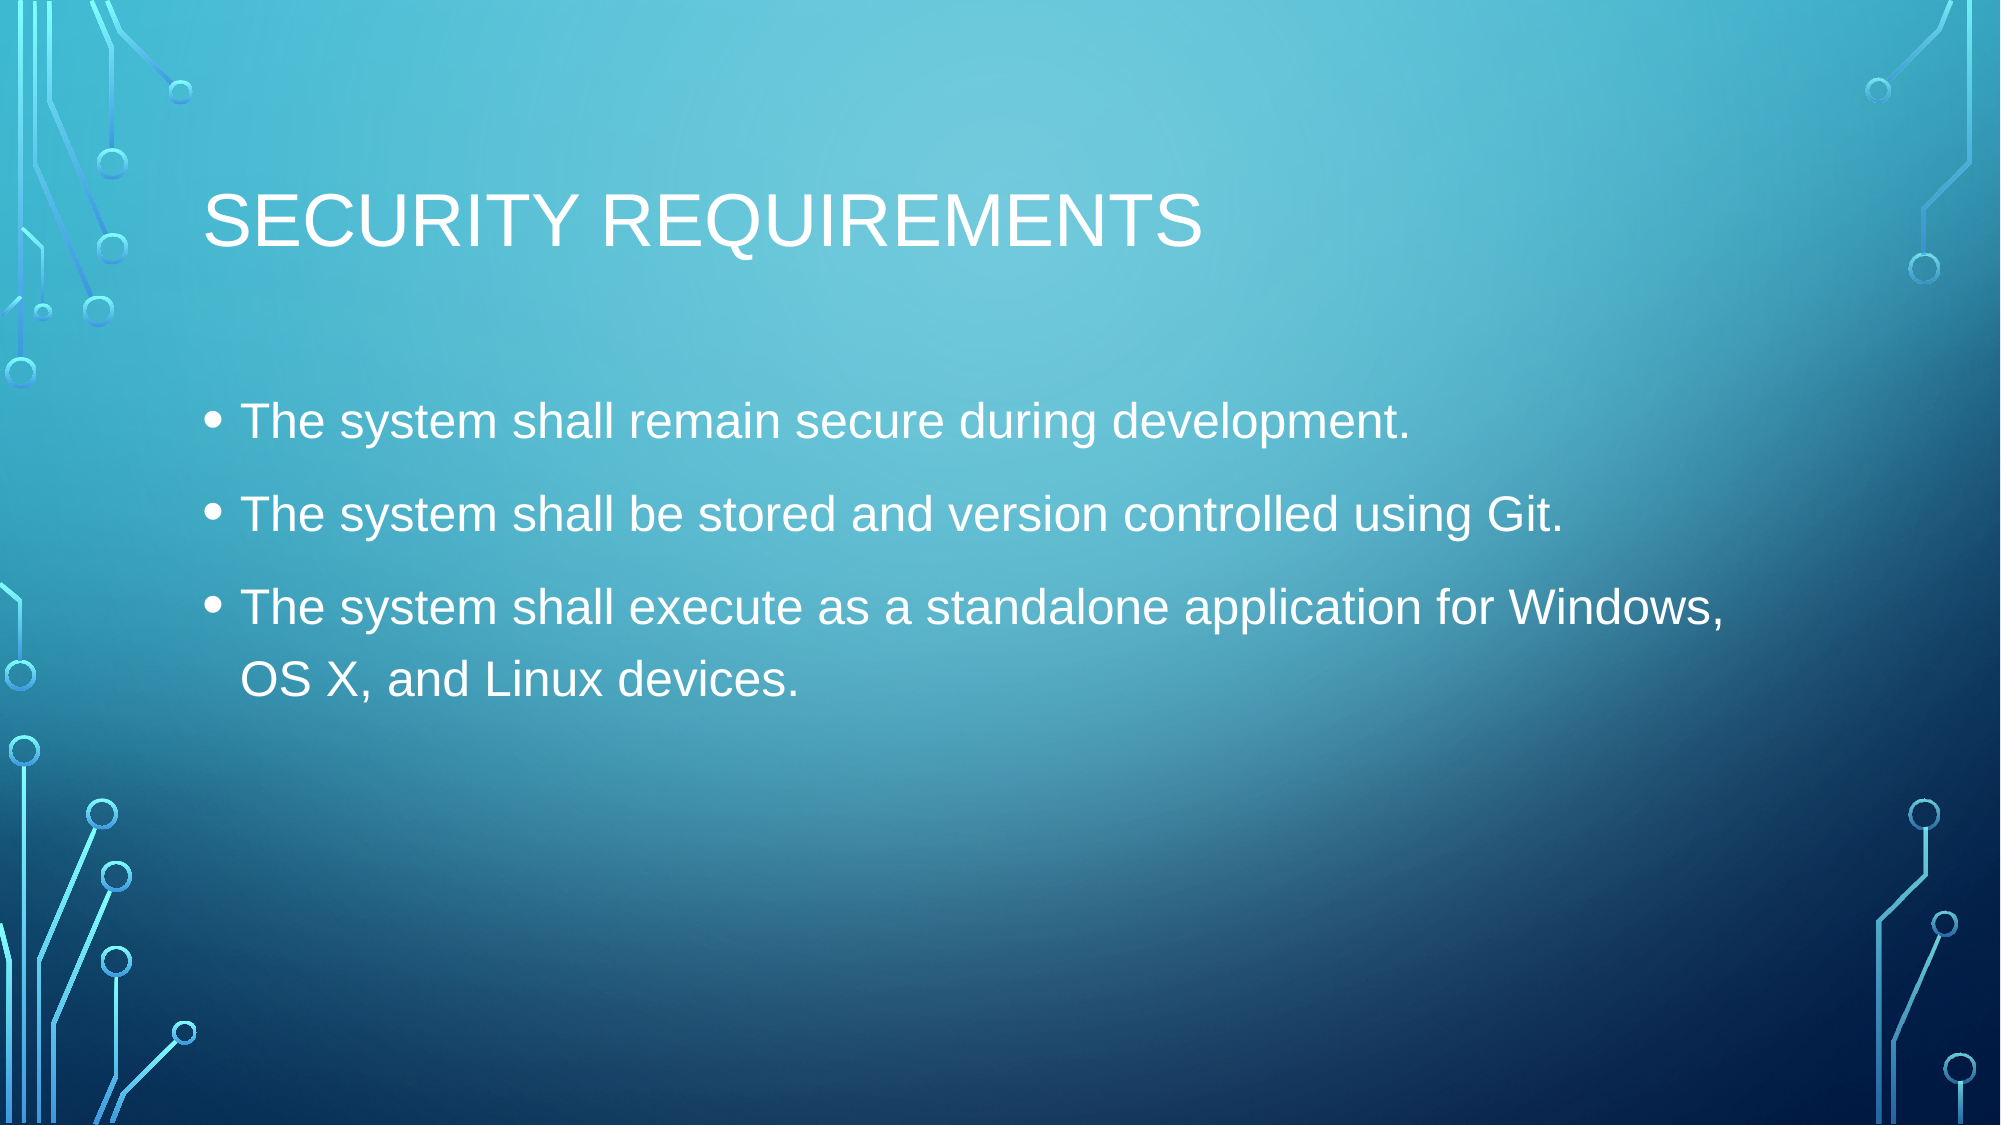

# Security Requirements
The system shall remain secure during development.
The system shall be stored and version controlled using Git.
The system shall execute as a standalone application for Windows, OS X, and Linux devices.